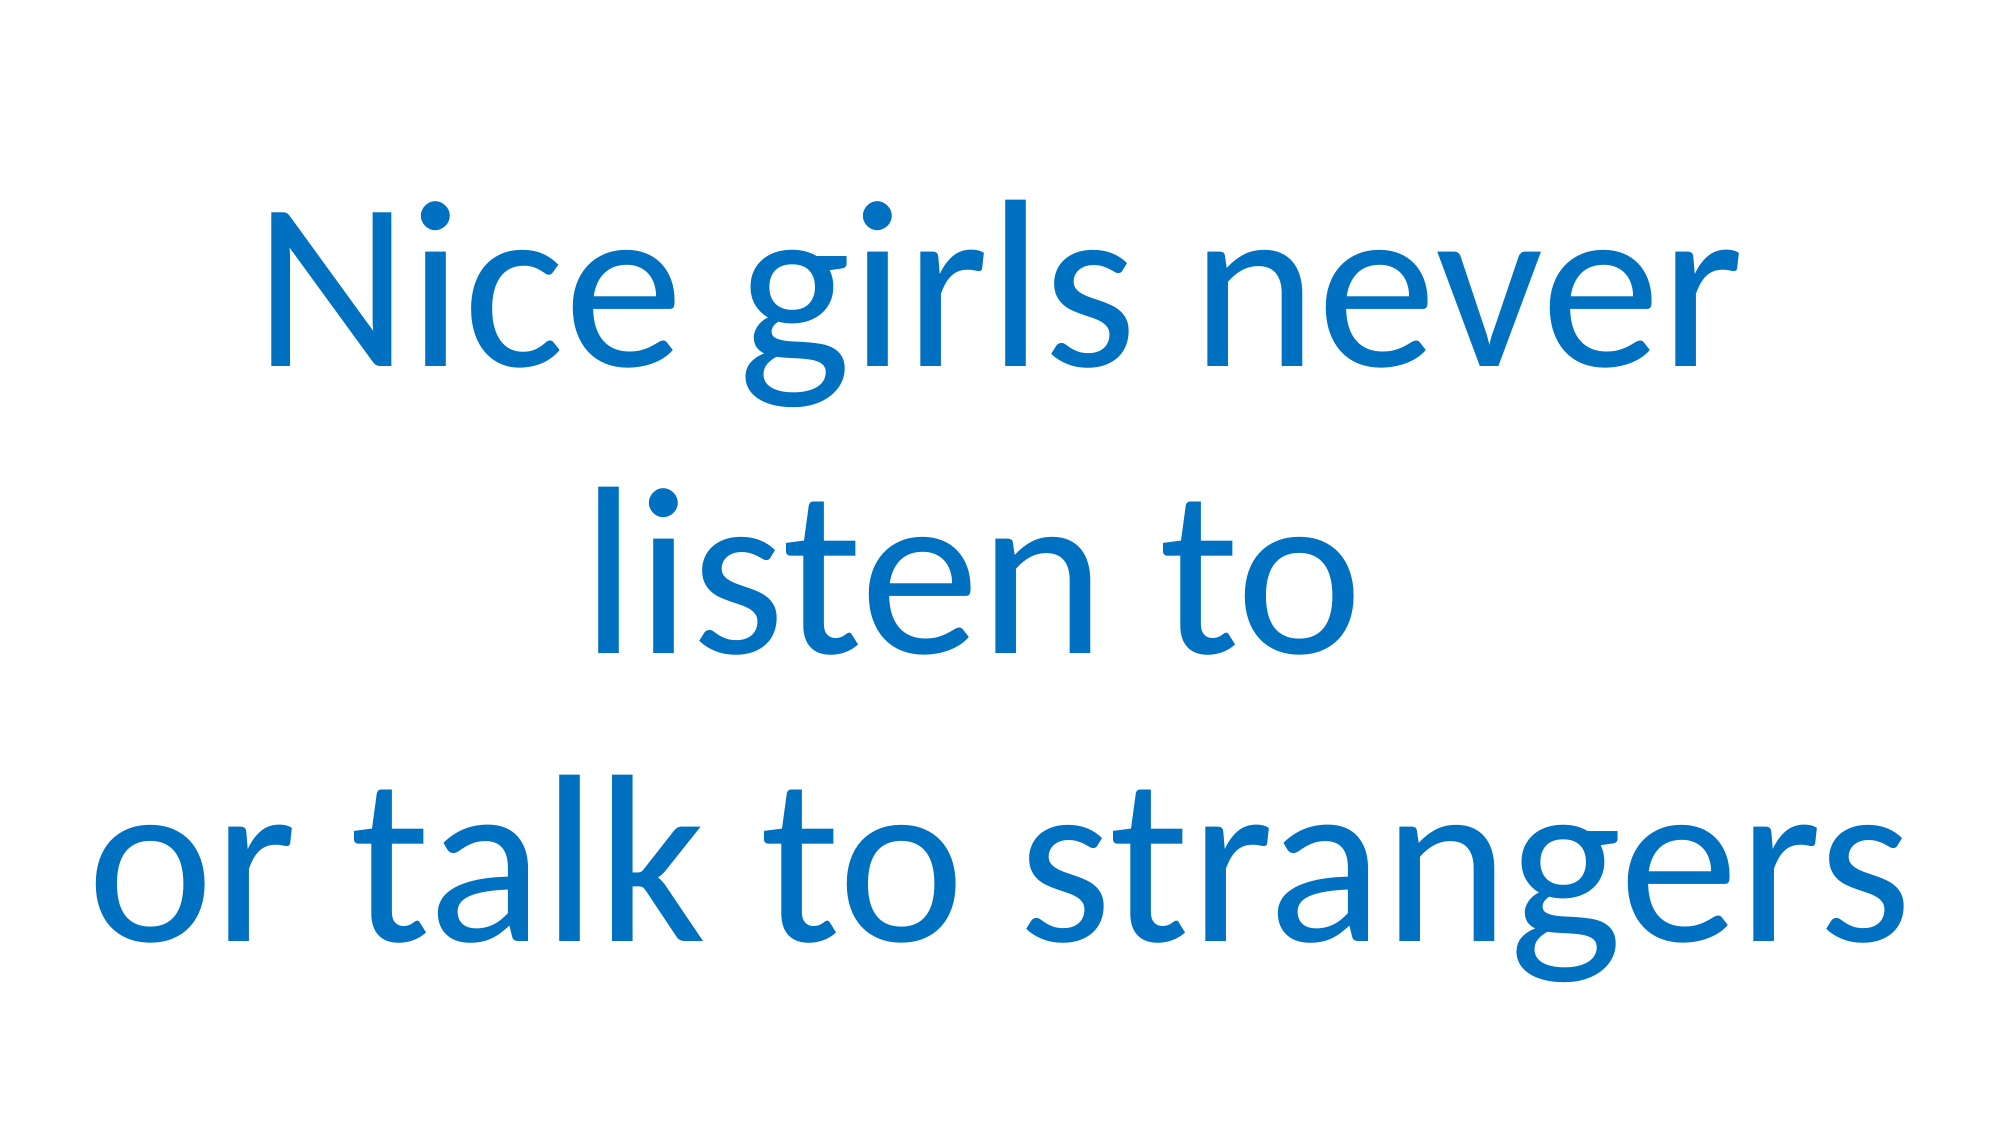

Nice girls never listen to
or talk to strangers